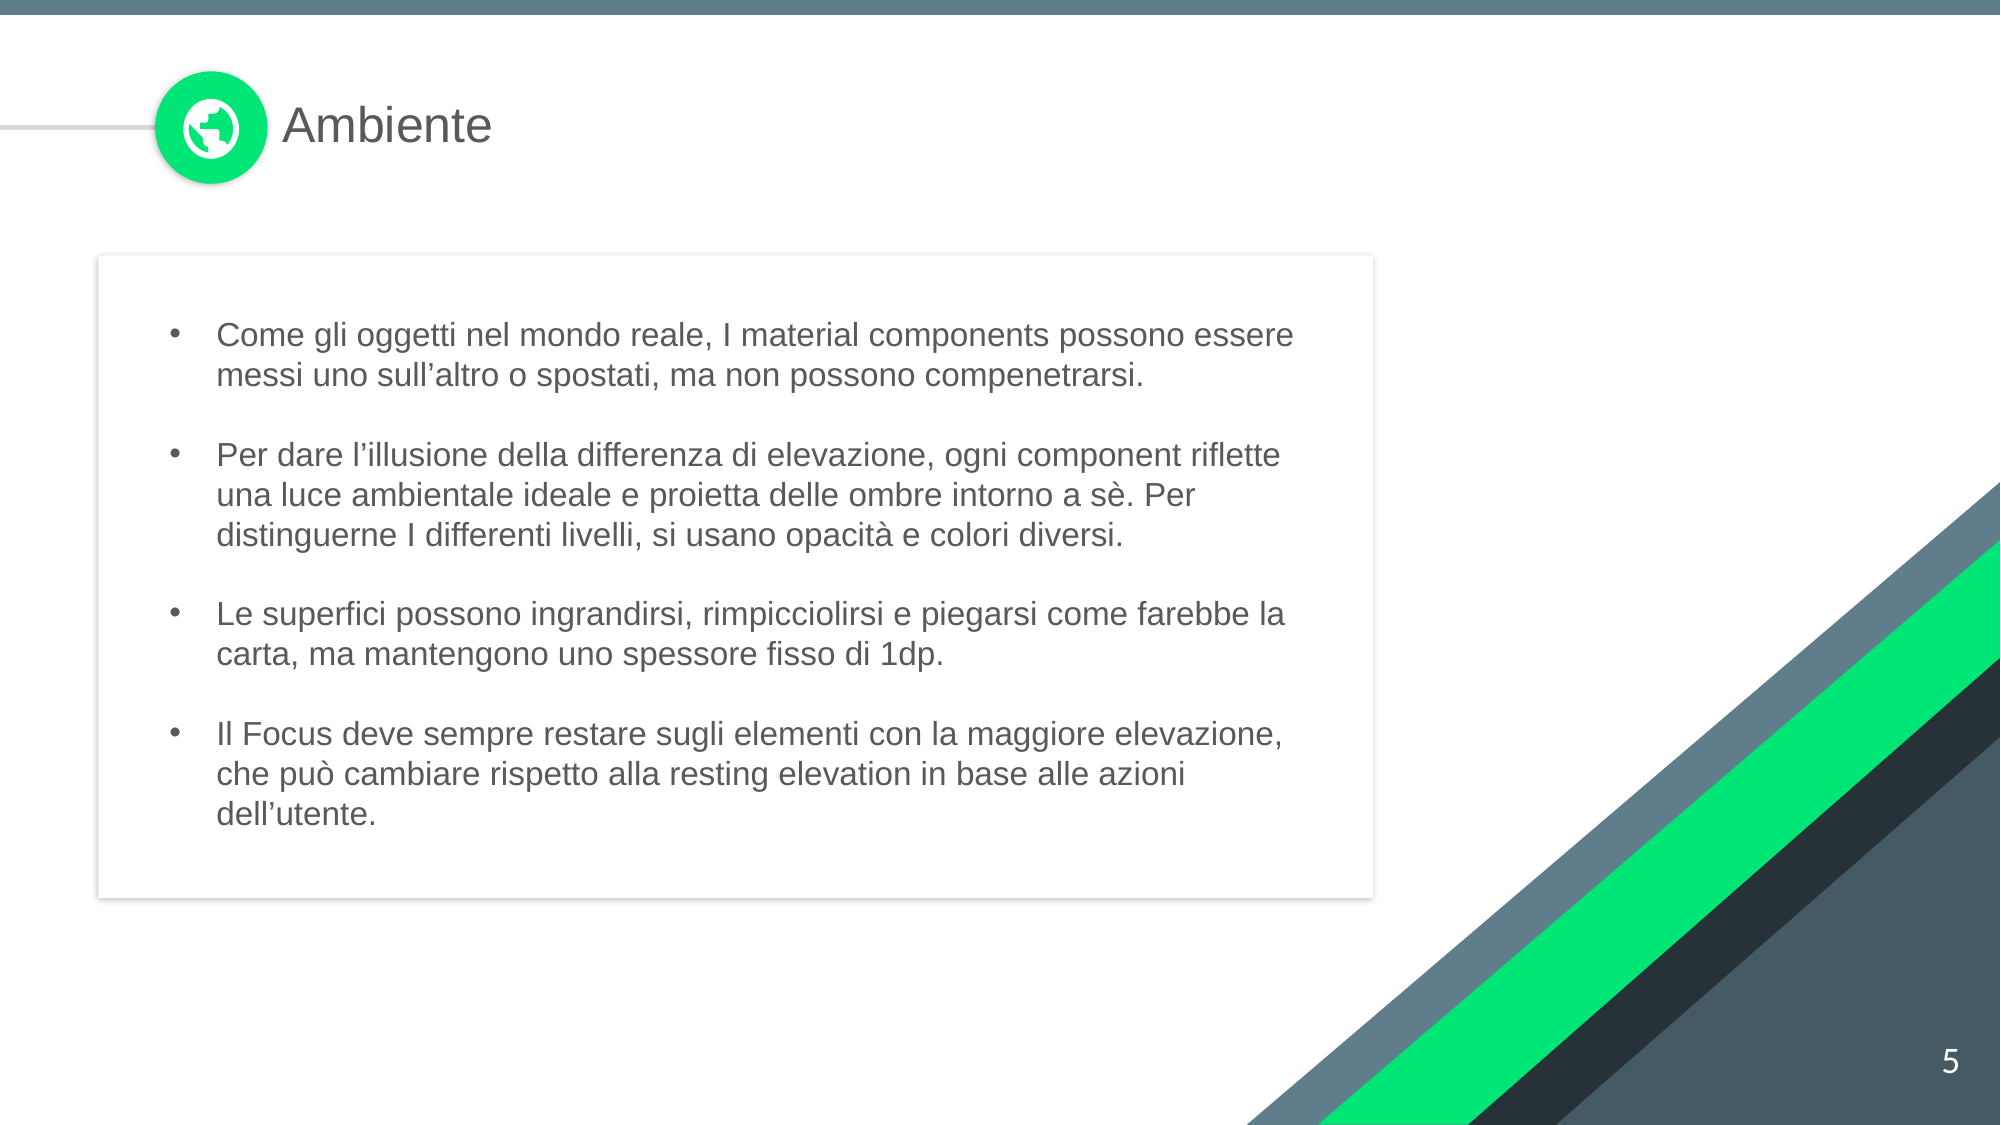

Ambiente

Come gli oggetti nel mondo reale, I material components possono essere messi uno sull’altro o spostati, ma non possono compenetrarsi.

Per dare l’illusione della differenza di elevazione, ogni component riflette una luce ambientale ideale e proietta delle ombre intorno a sè. Per distinguerne I differenti livelli, si usano opacità e colori diversi.

Le superfici possono ingrandirsi, rimpicciolirsi e piegarsi come farebbe la carta, ma mantengono uno spessore fisso di 1dp.

Il Focus deve sempre restare sugli elementi con la maggiore elevazione, che può cambiare rispetto alla resting elevation in base alle azioni dell’utente.

5